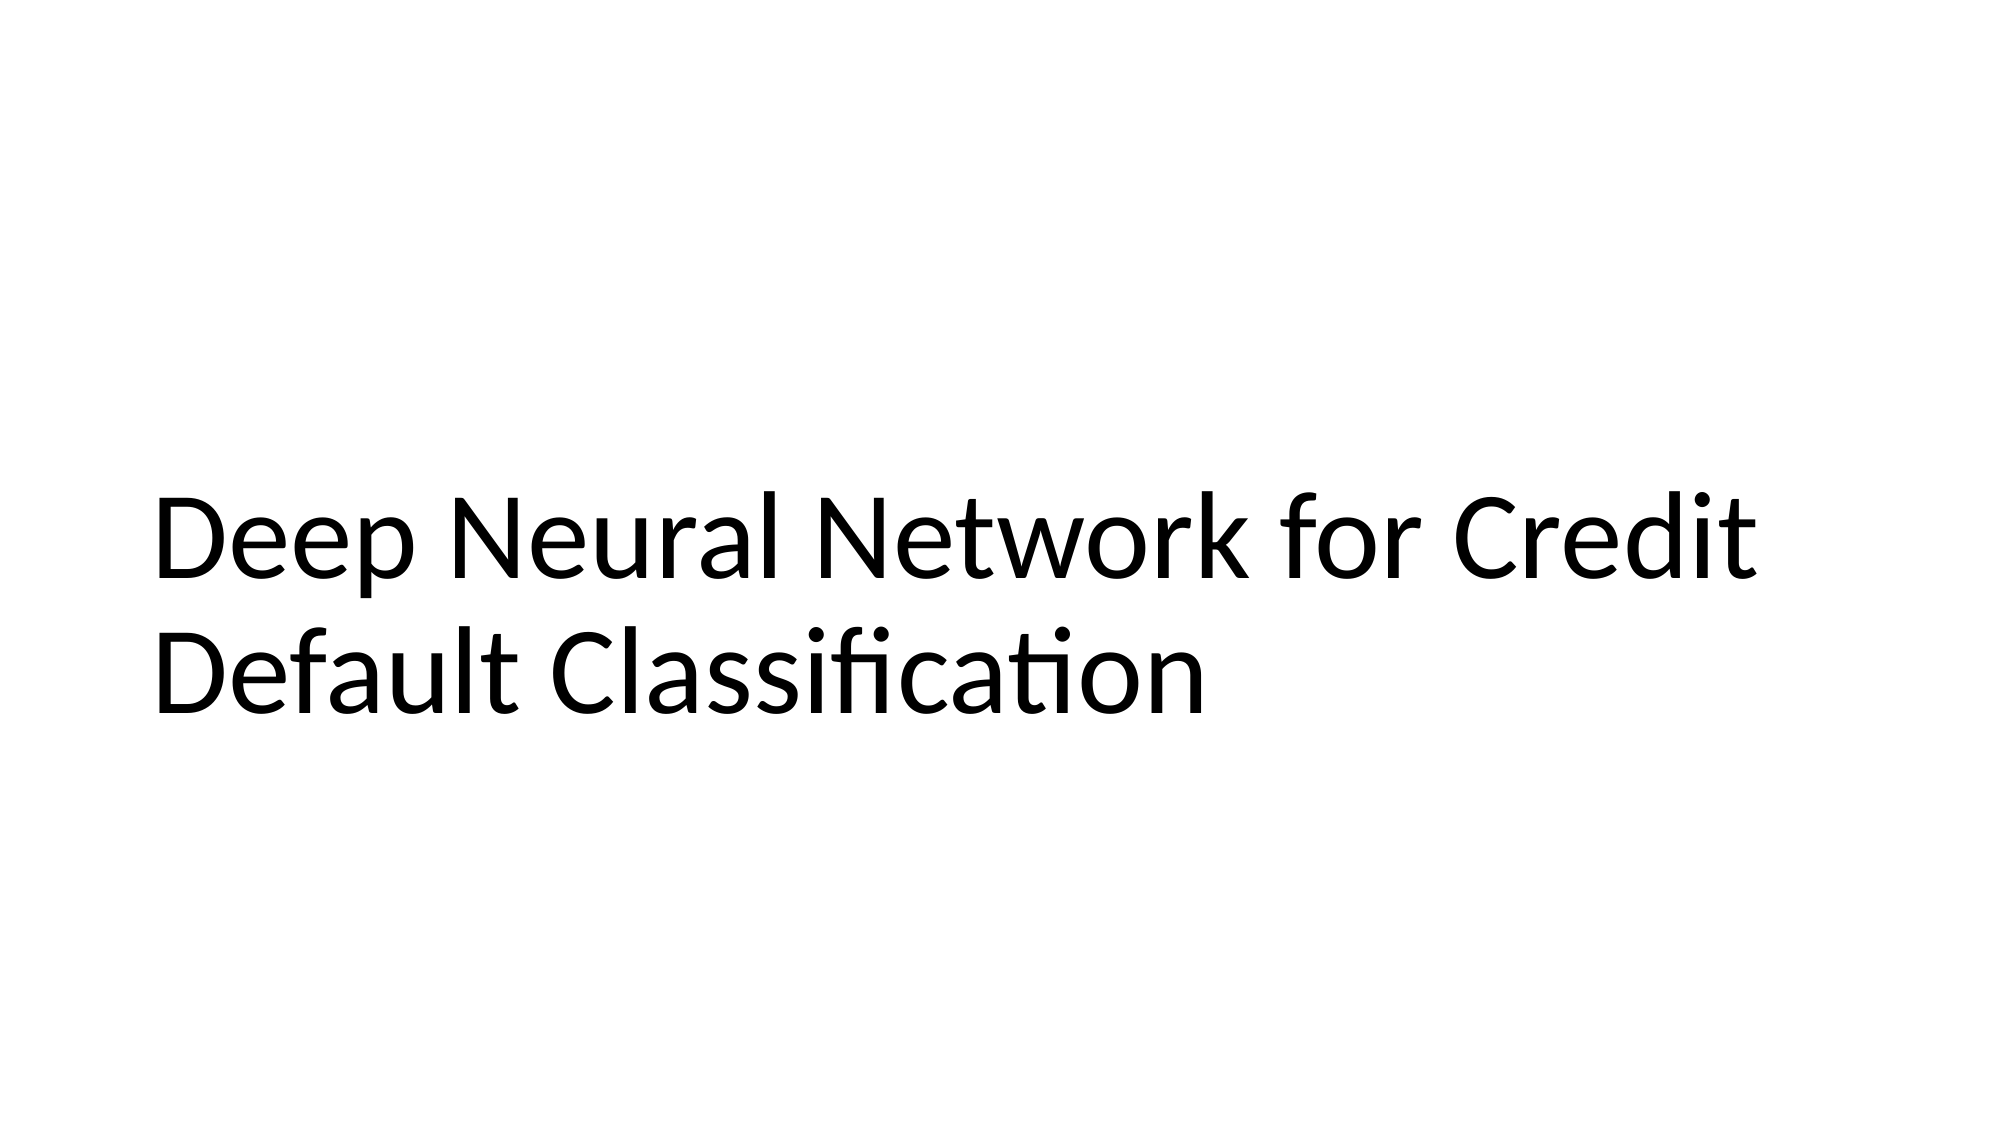

# Deep Neural Network for Credit Default Classification